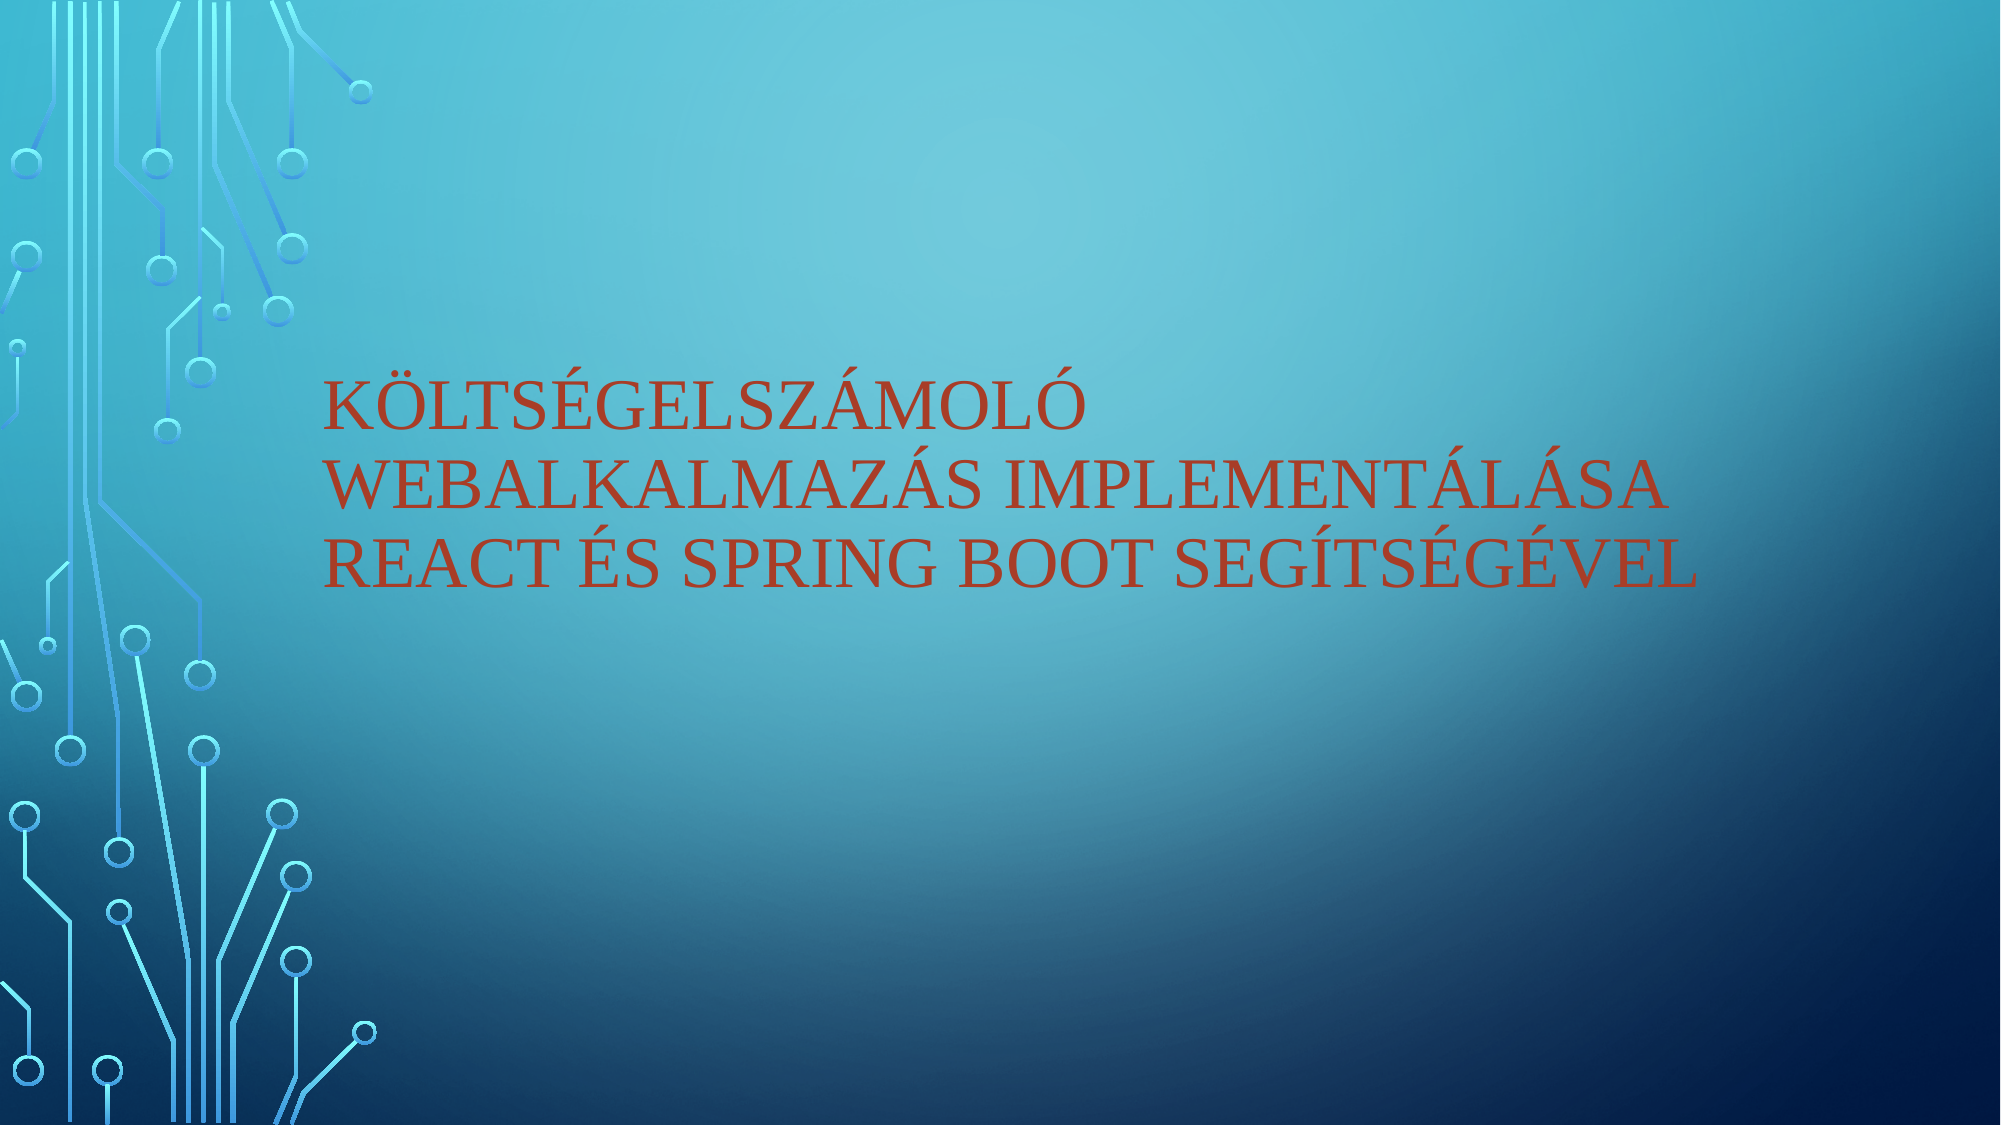

# KÖLTSÉGELSZÁMOLÓ WEBALKALMAZÁS IMPLEMENTÁLÁSA REACT ÉS SPRING BOOT SEGÍTSÉGÉVEL